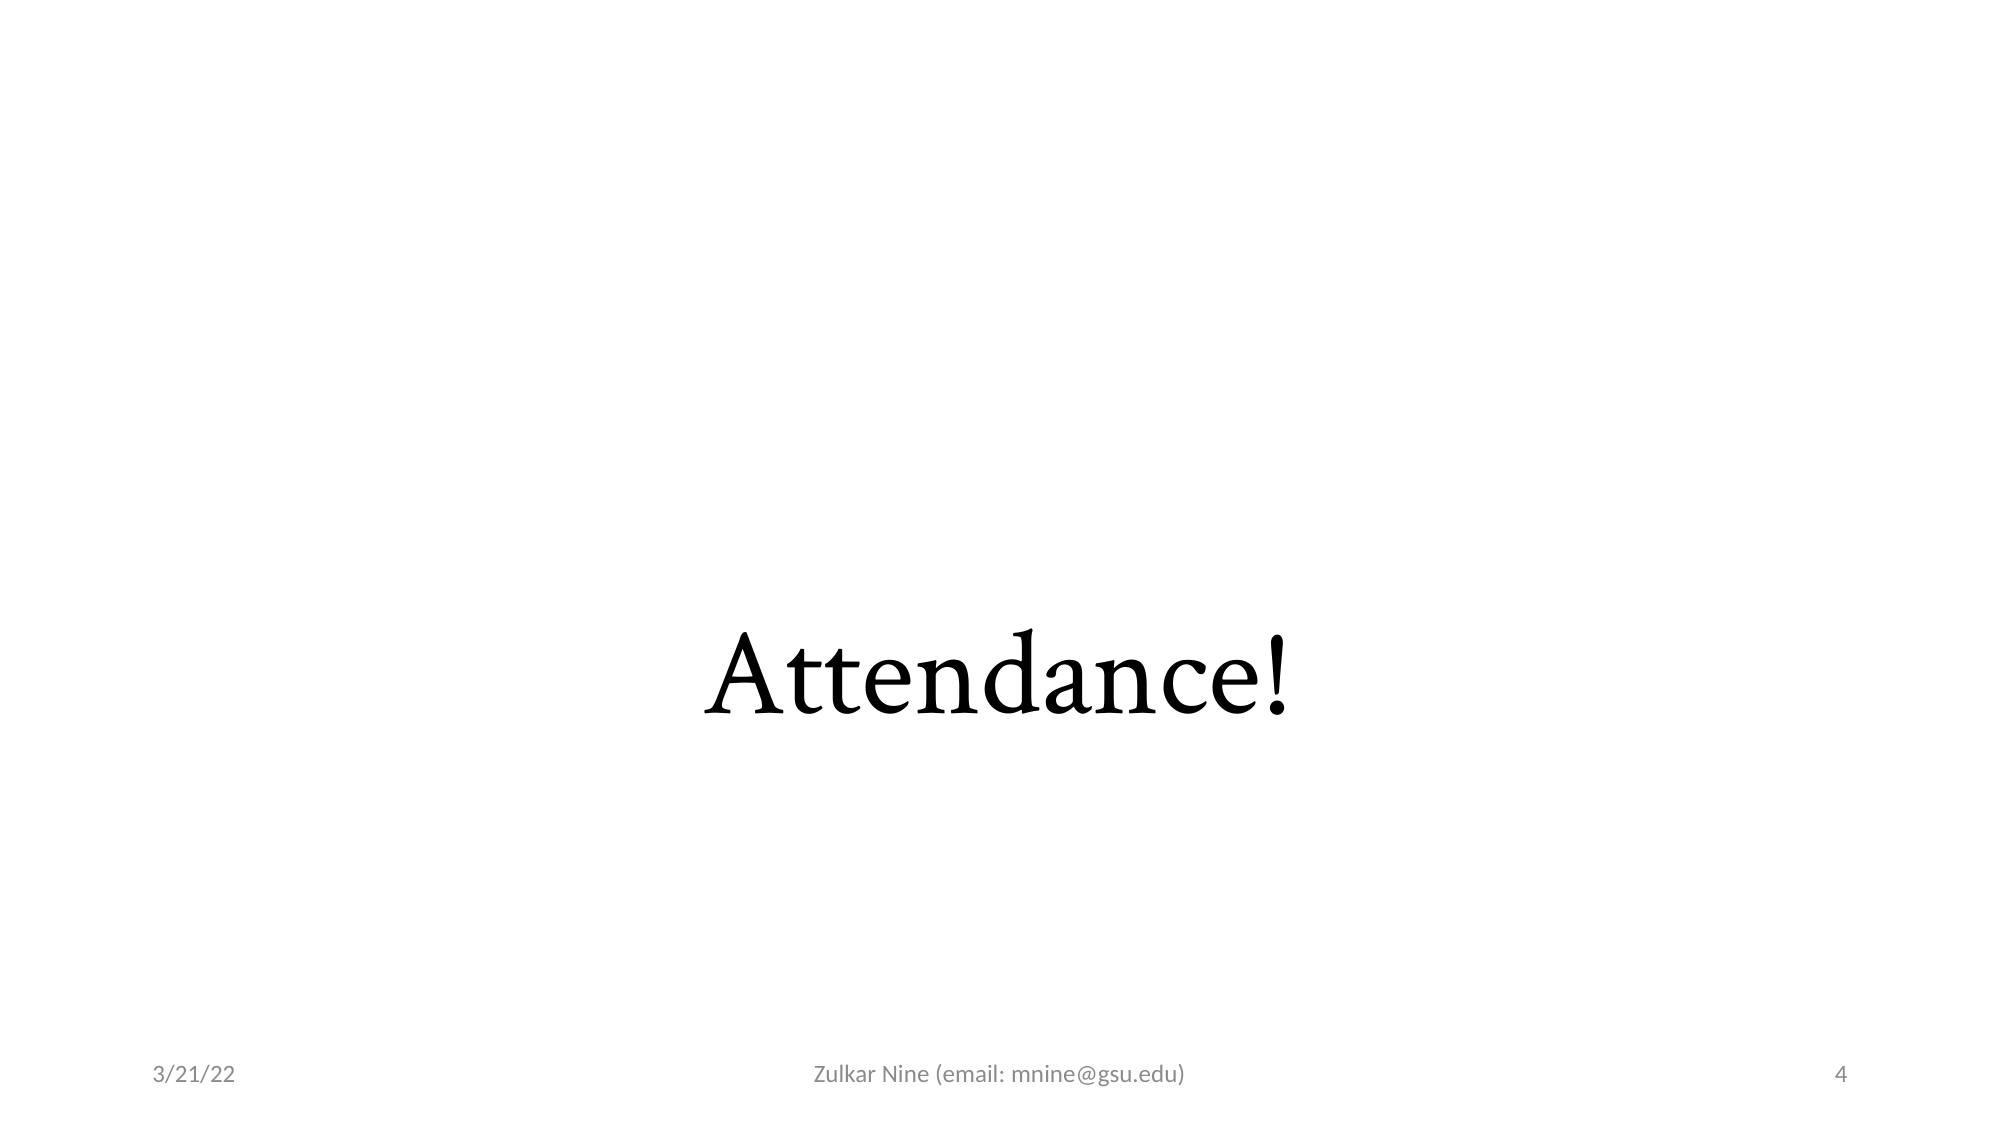

# Attendance!

3/21/22
Zulkar Nine (email: mnine@gsu.edu)
4